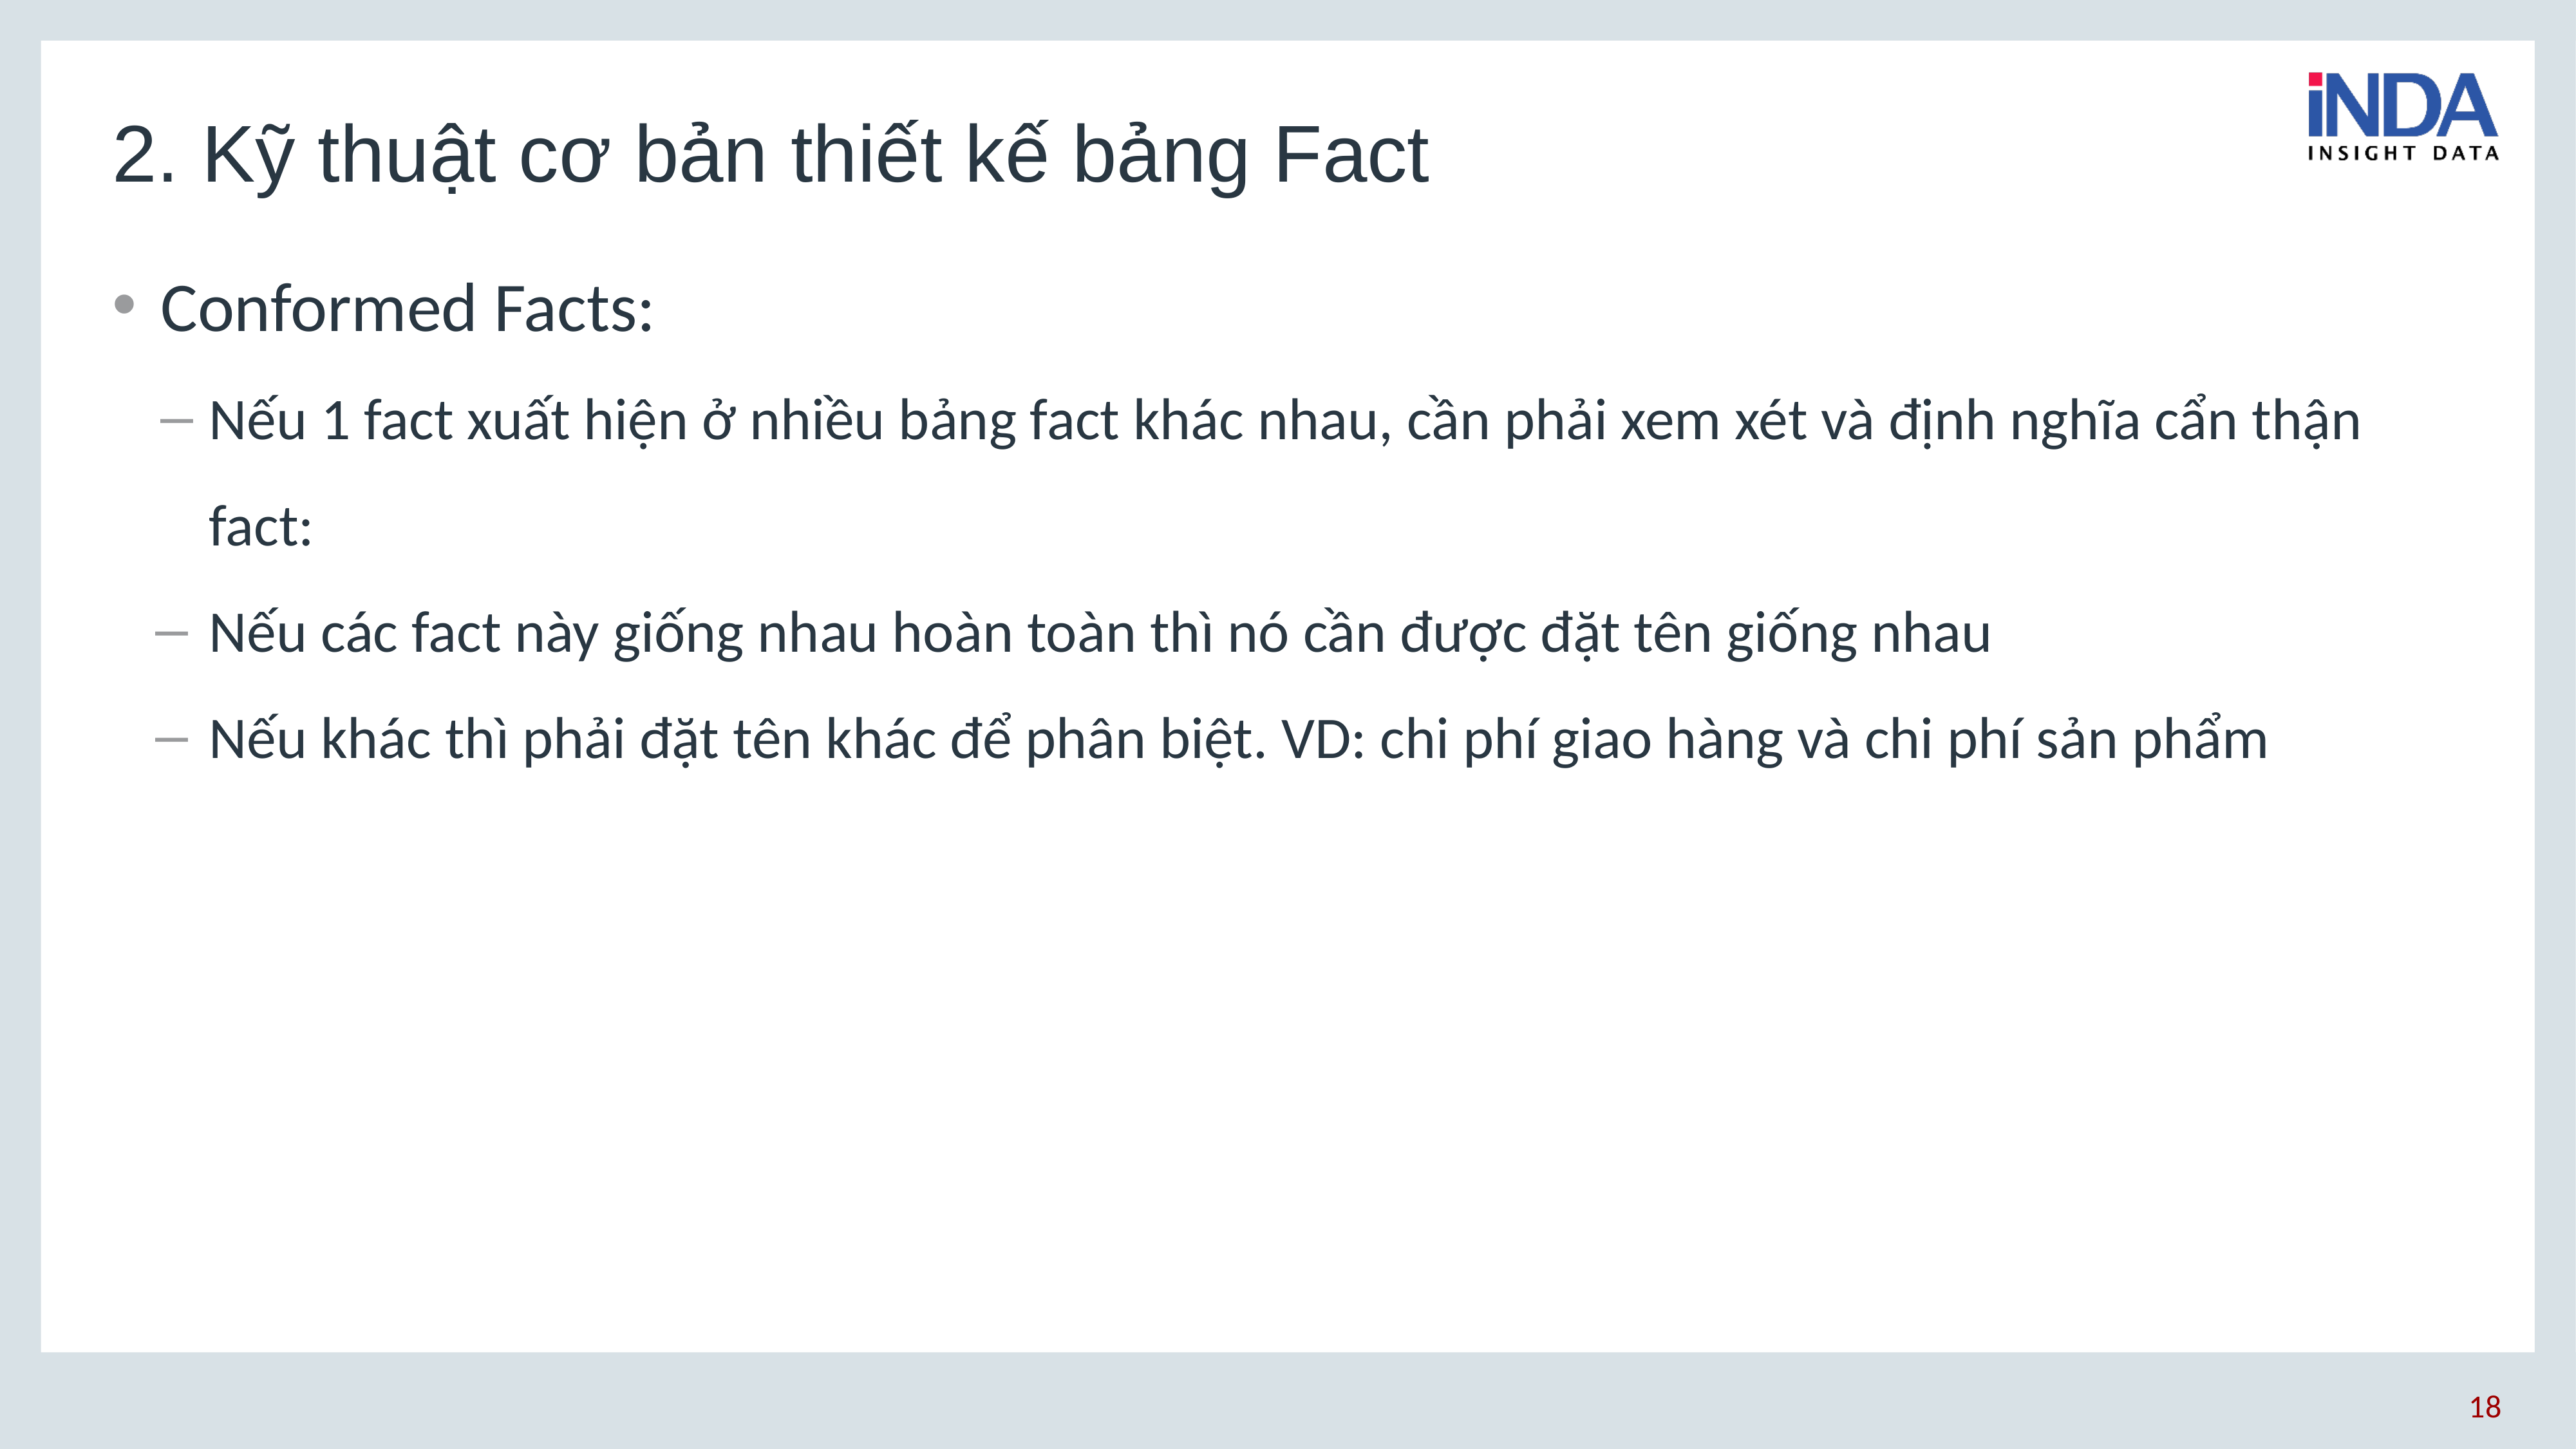

# 2. Kỹ thuật cơ bản thiết kế bảng Fact
Conformed Facts:
Nếu 1 fact xuất hiện ở nhiều bảng fact khác nhau, cần phải xem xét và định nghĩa cẩn thận fact:
Nếu các fact này giống nhau hoàn toàn thì nó cần được đặt tên giống nhau
Nếu khác thì phải đặt tên khác để phân biệt. VD: chi phí giao hàng và chi phí sản phẩm

18